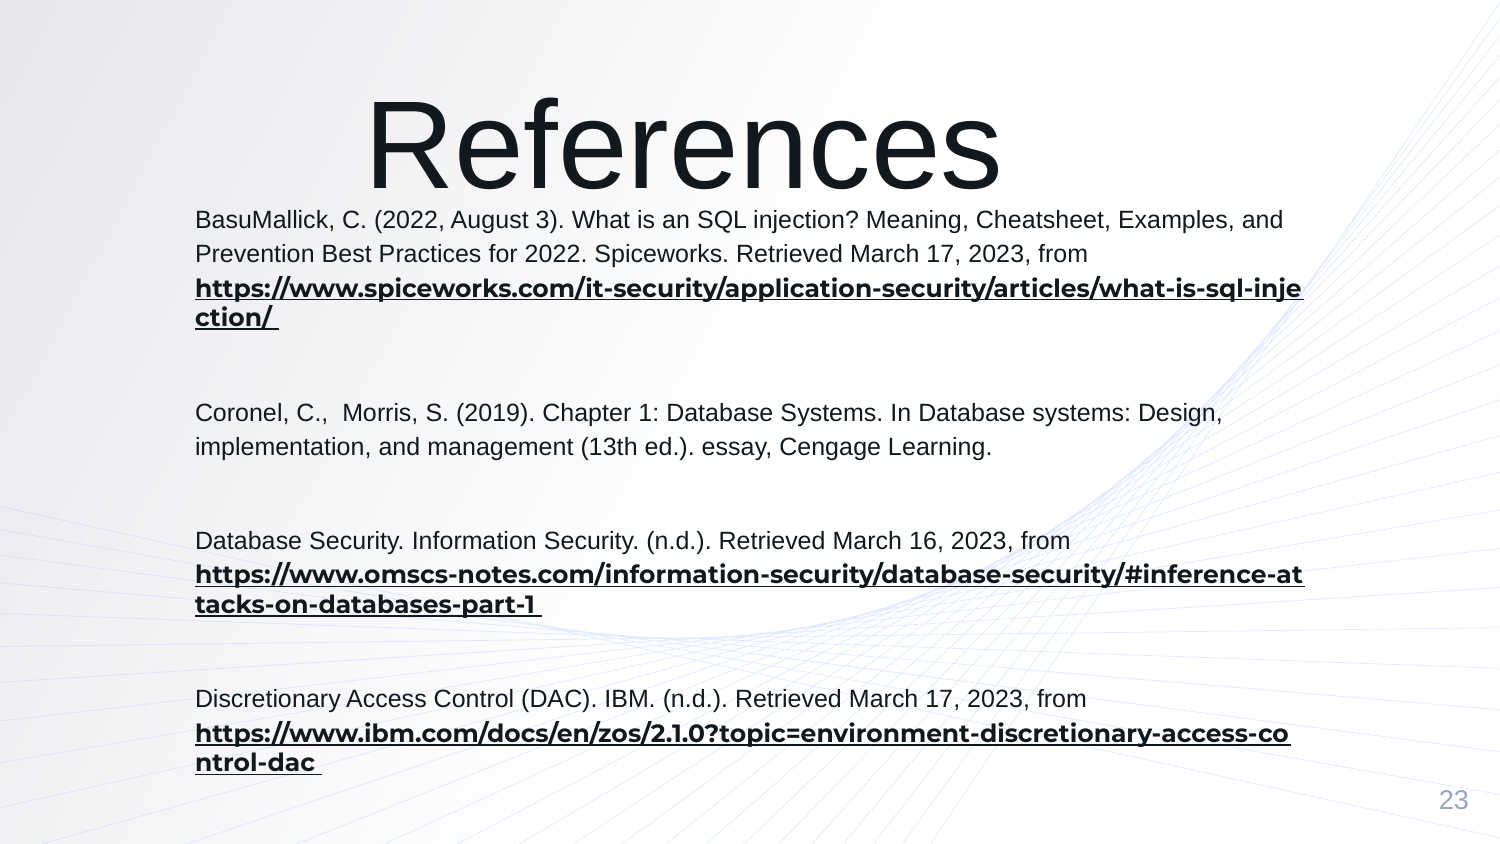

References
BasuMallick, C. (2022, August 3). What is an SQL injection? Meaning, Cheatsheet, Examples, and Prevention Best Practices for 2022. Spiceworks. Retrieved March 17, 2023, from https://www.spiceworks.com/it-security/application-security/articles/what-is-sql-injection/

Coronel, C.,  Morris, S. (2019). Chapter 1: Database Systems. In Database systems: Design, implementation, and management (13th ed.). essay, Cengage Learning.

Database Security. Information Security. (n.d.). Retrieved March 16, 2023, from https://www.omscs-notes.com/information-security/database-security/#inference-attacks-on-databases-part-1

Discretionary Access Control (DAC). IBM. (n.d.). Retrieved March 17, 2023, from https://www.ibm.com/docs/en/zos/2.1.0?topic=environment-discretionary-access-control-dac

23